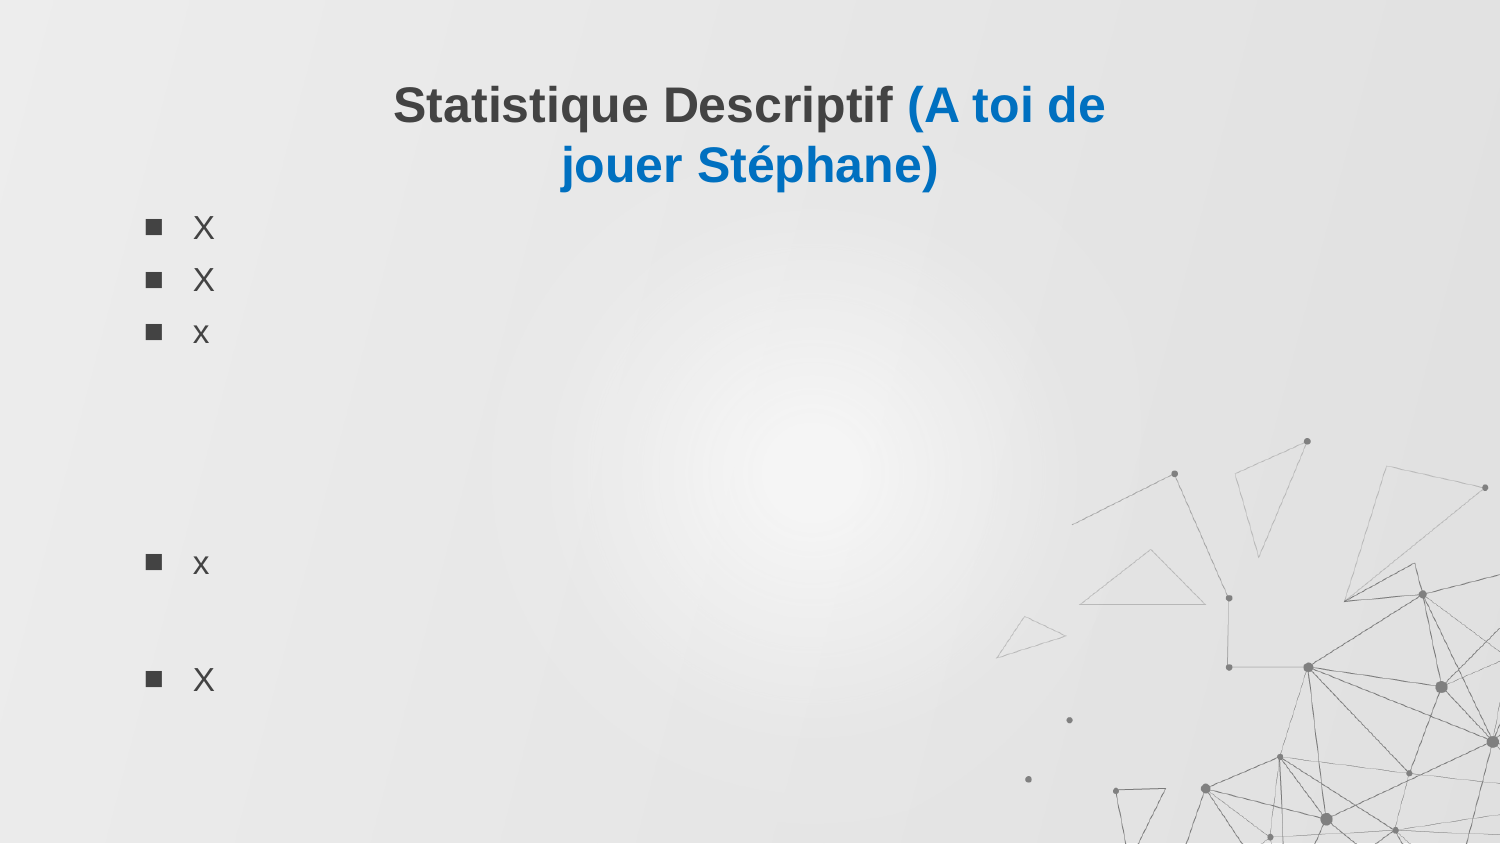

# Statistique Descriptif (A toi de jouer Stéphane)
X
X
x

x

X